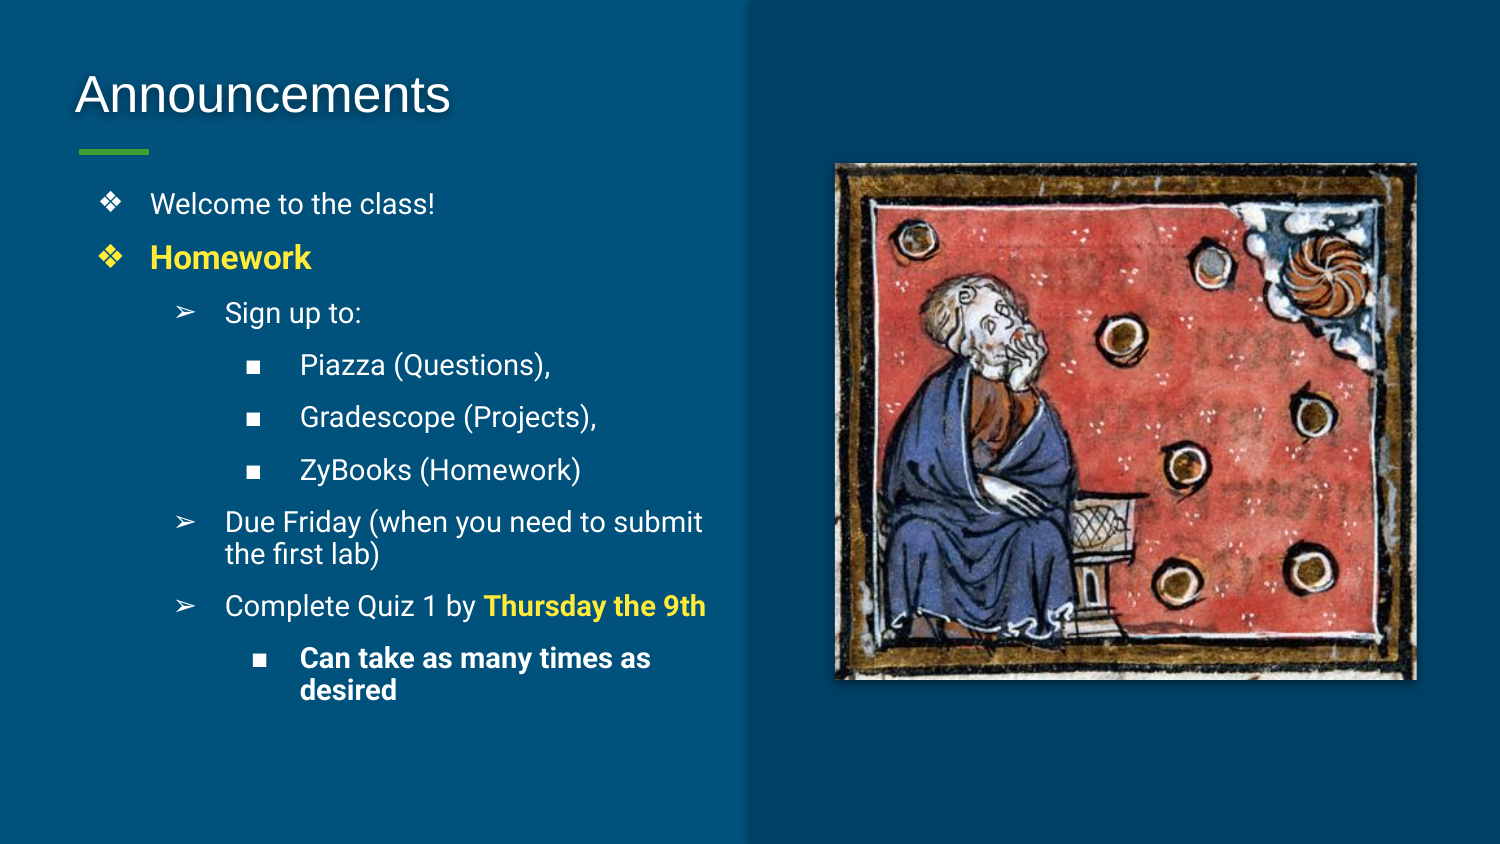

# Announcements
Welcome to the class!
Homework
Sign up to:
Piazza (Questions),
Gradescope (Projects),
ZyBooks (Homework)
Due Friday (when you need to submit the first lab)
Complete Quiz 1 by Thursday the 9th
Can take as many times as desired